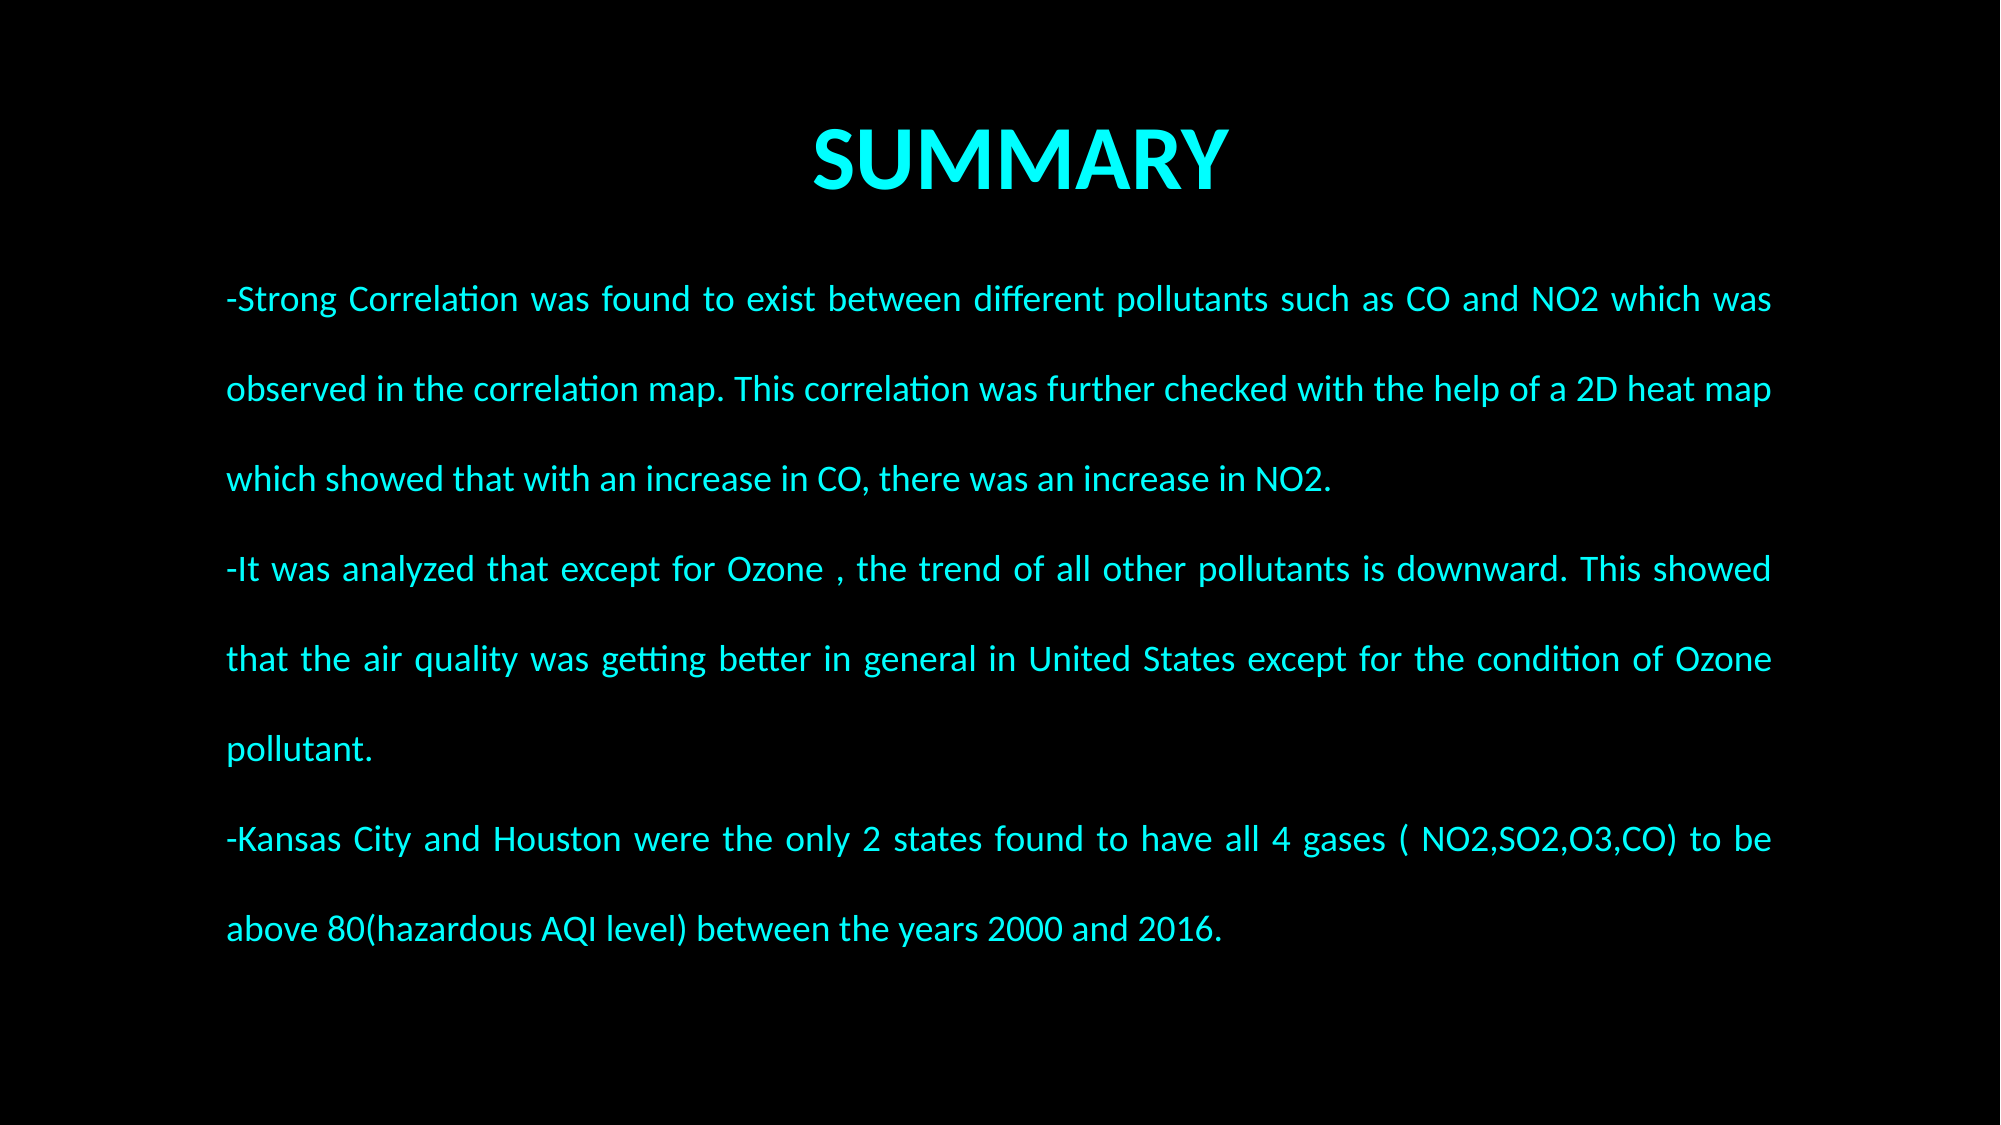

SUMMARY
-Strong Correlation was found to exist between different pollutants such as CO and NO2 which was observed in the correlation map. This correlation was further checked with the help of a 2D heat map which showed that with an increase in CO, there was an increase in NO2.
-It was analyzed that except for Ozone , the trend of all other pollutants is downward. This showed that the air quality was getting better in general in United States except for the condition of Ozone pollutant.
-Kansas City and Houston were the only 2 states found to have all 4 gases ( NO2,SO2,O3,CO) to be above 80(hazardous AQI level) between the years 2000 and 2016.